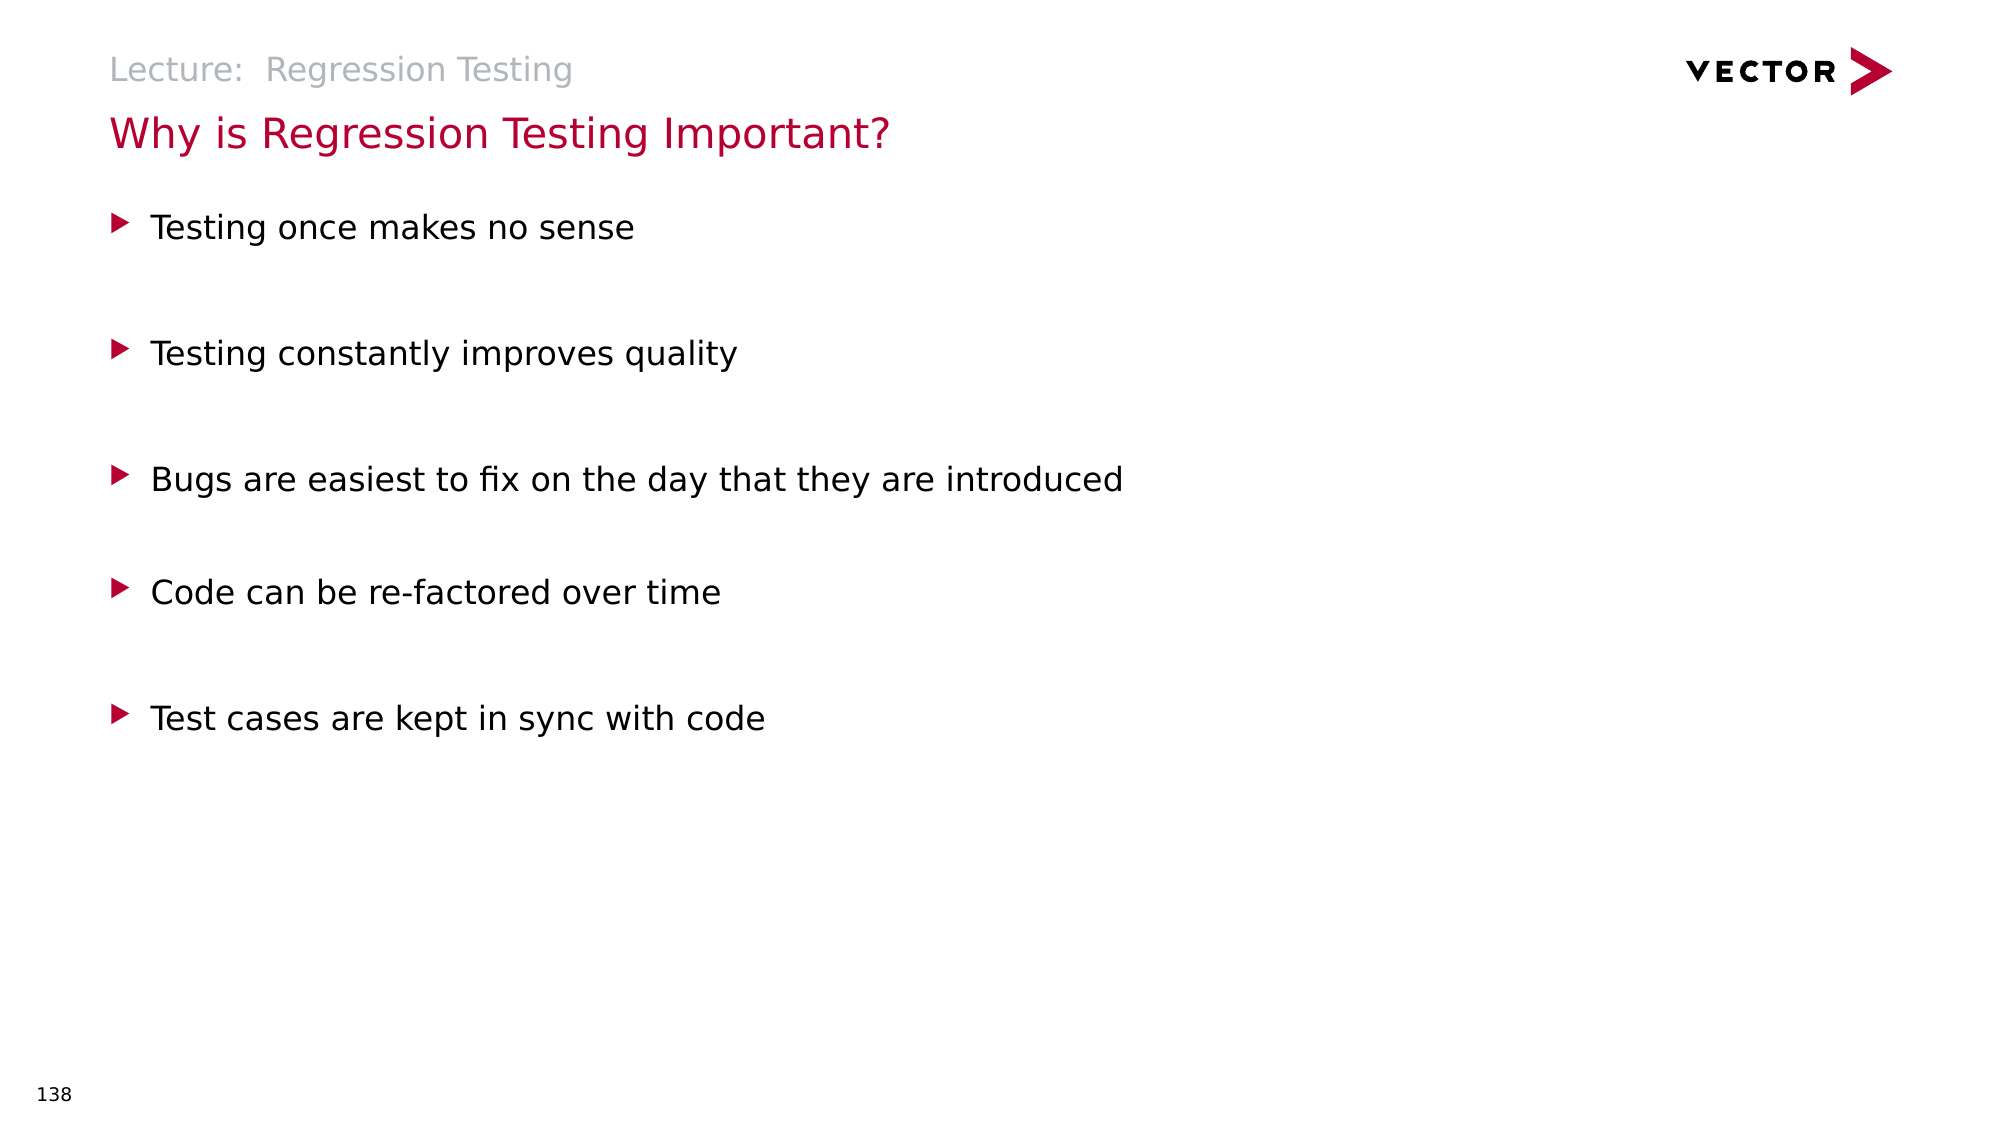

# Lecture:  Regression Testing
Why is Regression Testing Important?
Testing once makes no sense

Testing constantly improves quality

Bugs are easiest to fix on the day that they are introduced

Code can be re-factored over time

Test cases are kept in sync with code